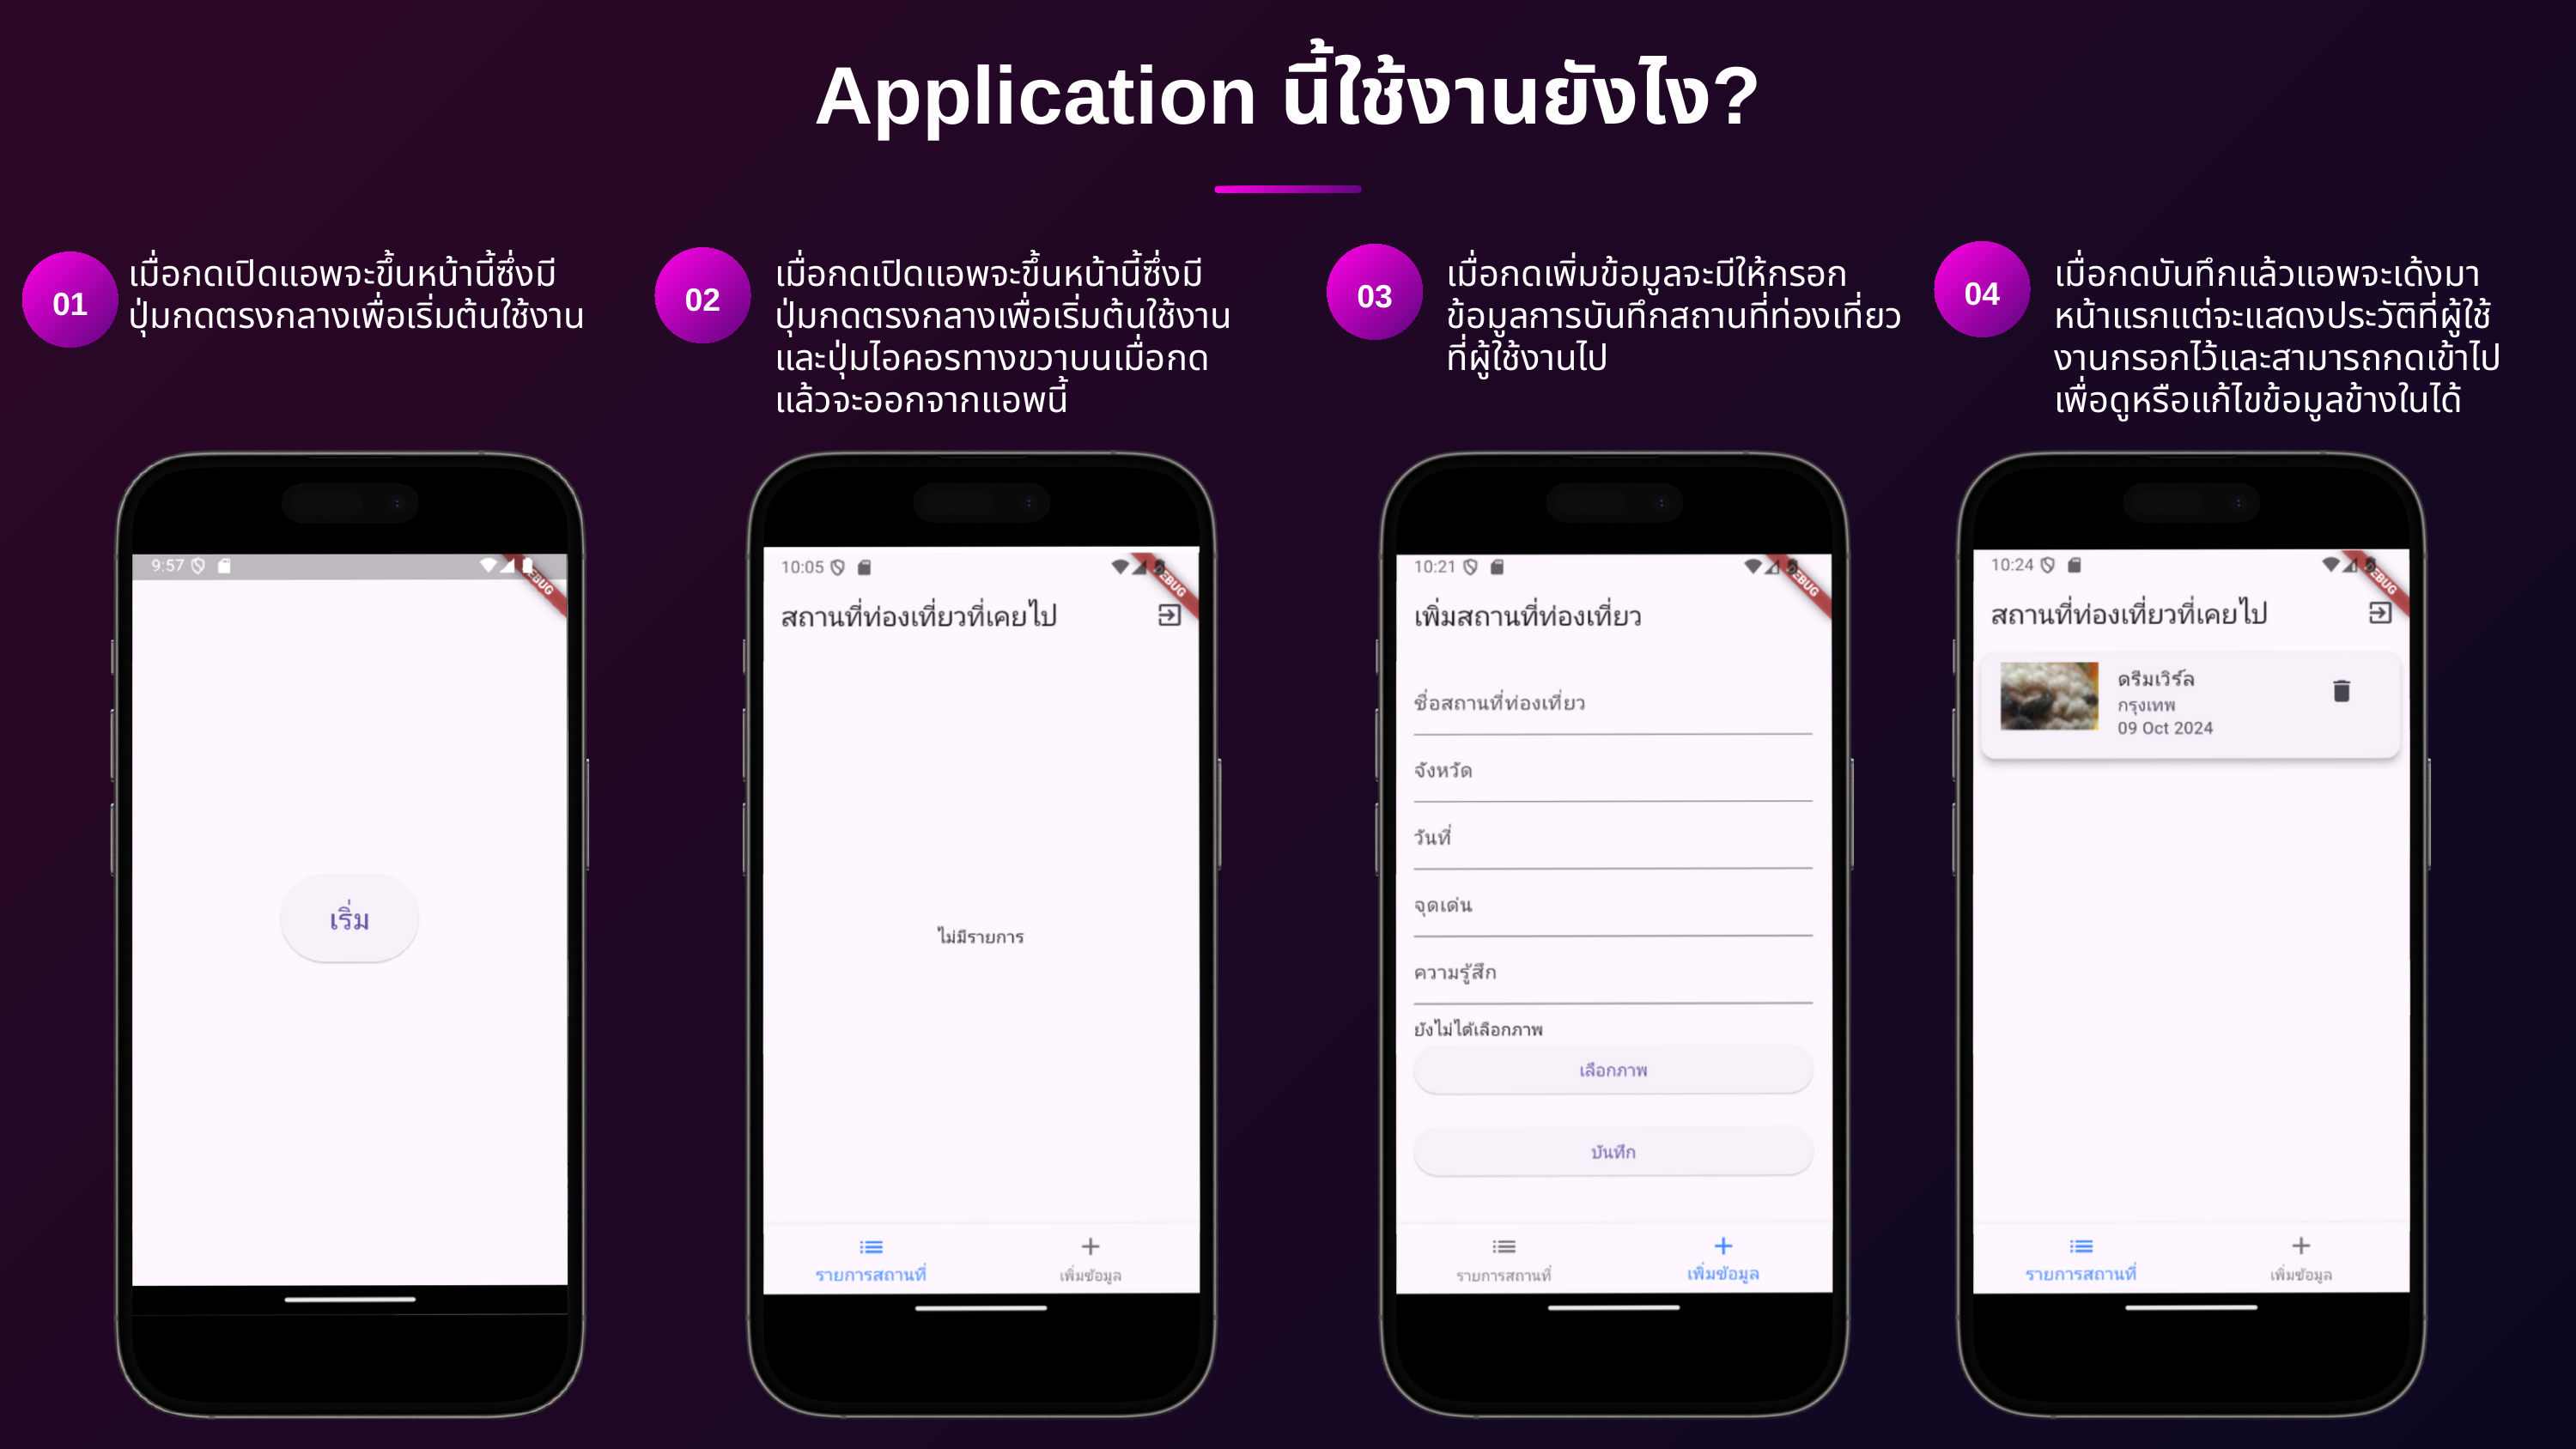

Application นี้ใช้งานยังไง?

เมื่อกดเปิดแอพจะขึ้นหน้านี้ซึ่งมีปุ่มกดตรงกลางเพื่อเริ่มต้นใช้งาน
เมื่อกดเปิดแอพจะขึ้นหน้านี้ซึ่งมีปุ่มกดตรงกลางเพื่อเริ่มต้นใช้งาน
และปุ่มไอคอรทางขวาบนเมื่อกดแล้วจะออกจากแอพนี้
เมื่อกดเพิ่มข้อมูลจะมีให้กรอกข้อมูลการบันทึกสถานที่ท่องเที่ยวที่ผู้ใช้งานไป
เมื่อกดบันทึกแล้วแอพจะเด้งมาหน้าแรกแต่จะแสดงประวัติที่ผู้ใช้งานกรอกไว้และสามารถกดเข้าไปเพื่อดูหรือแก้ไขข้อมูลข้างในได้

04
03
02
01